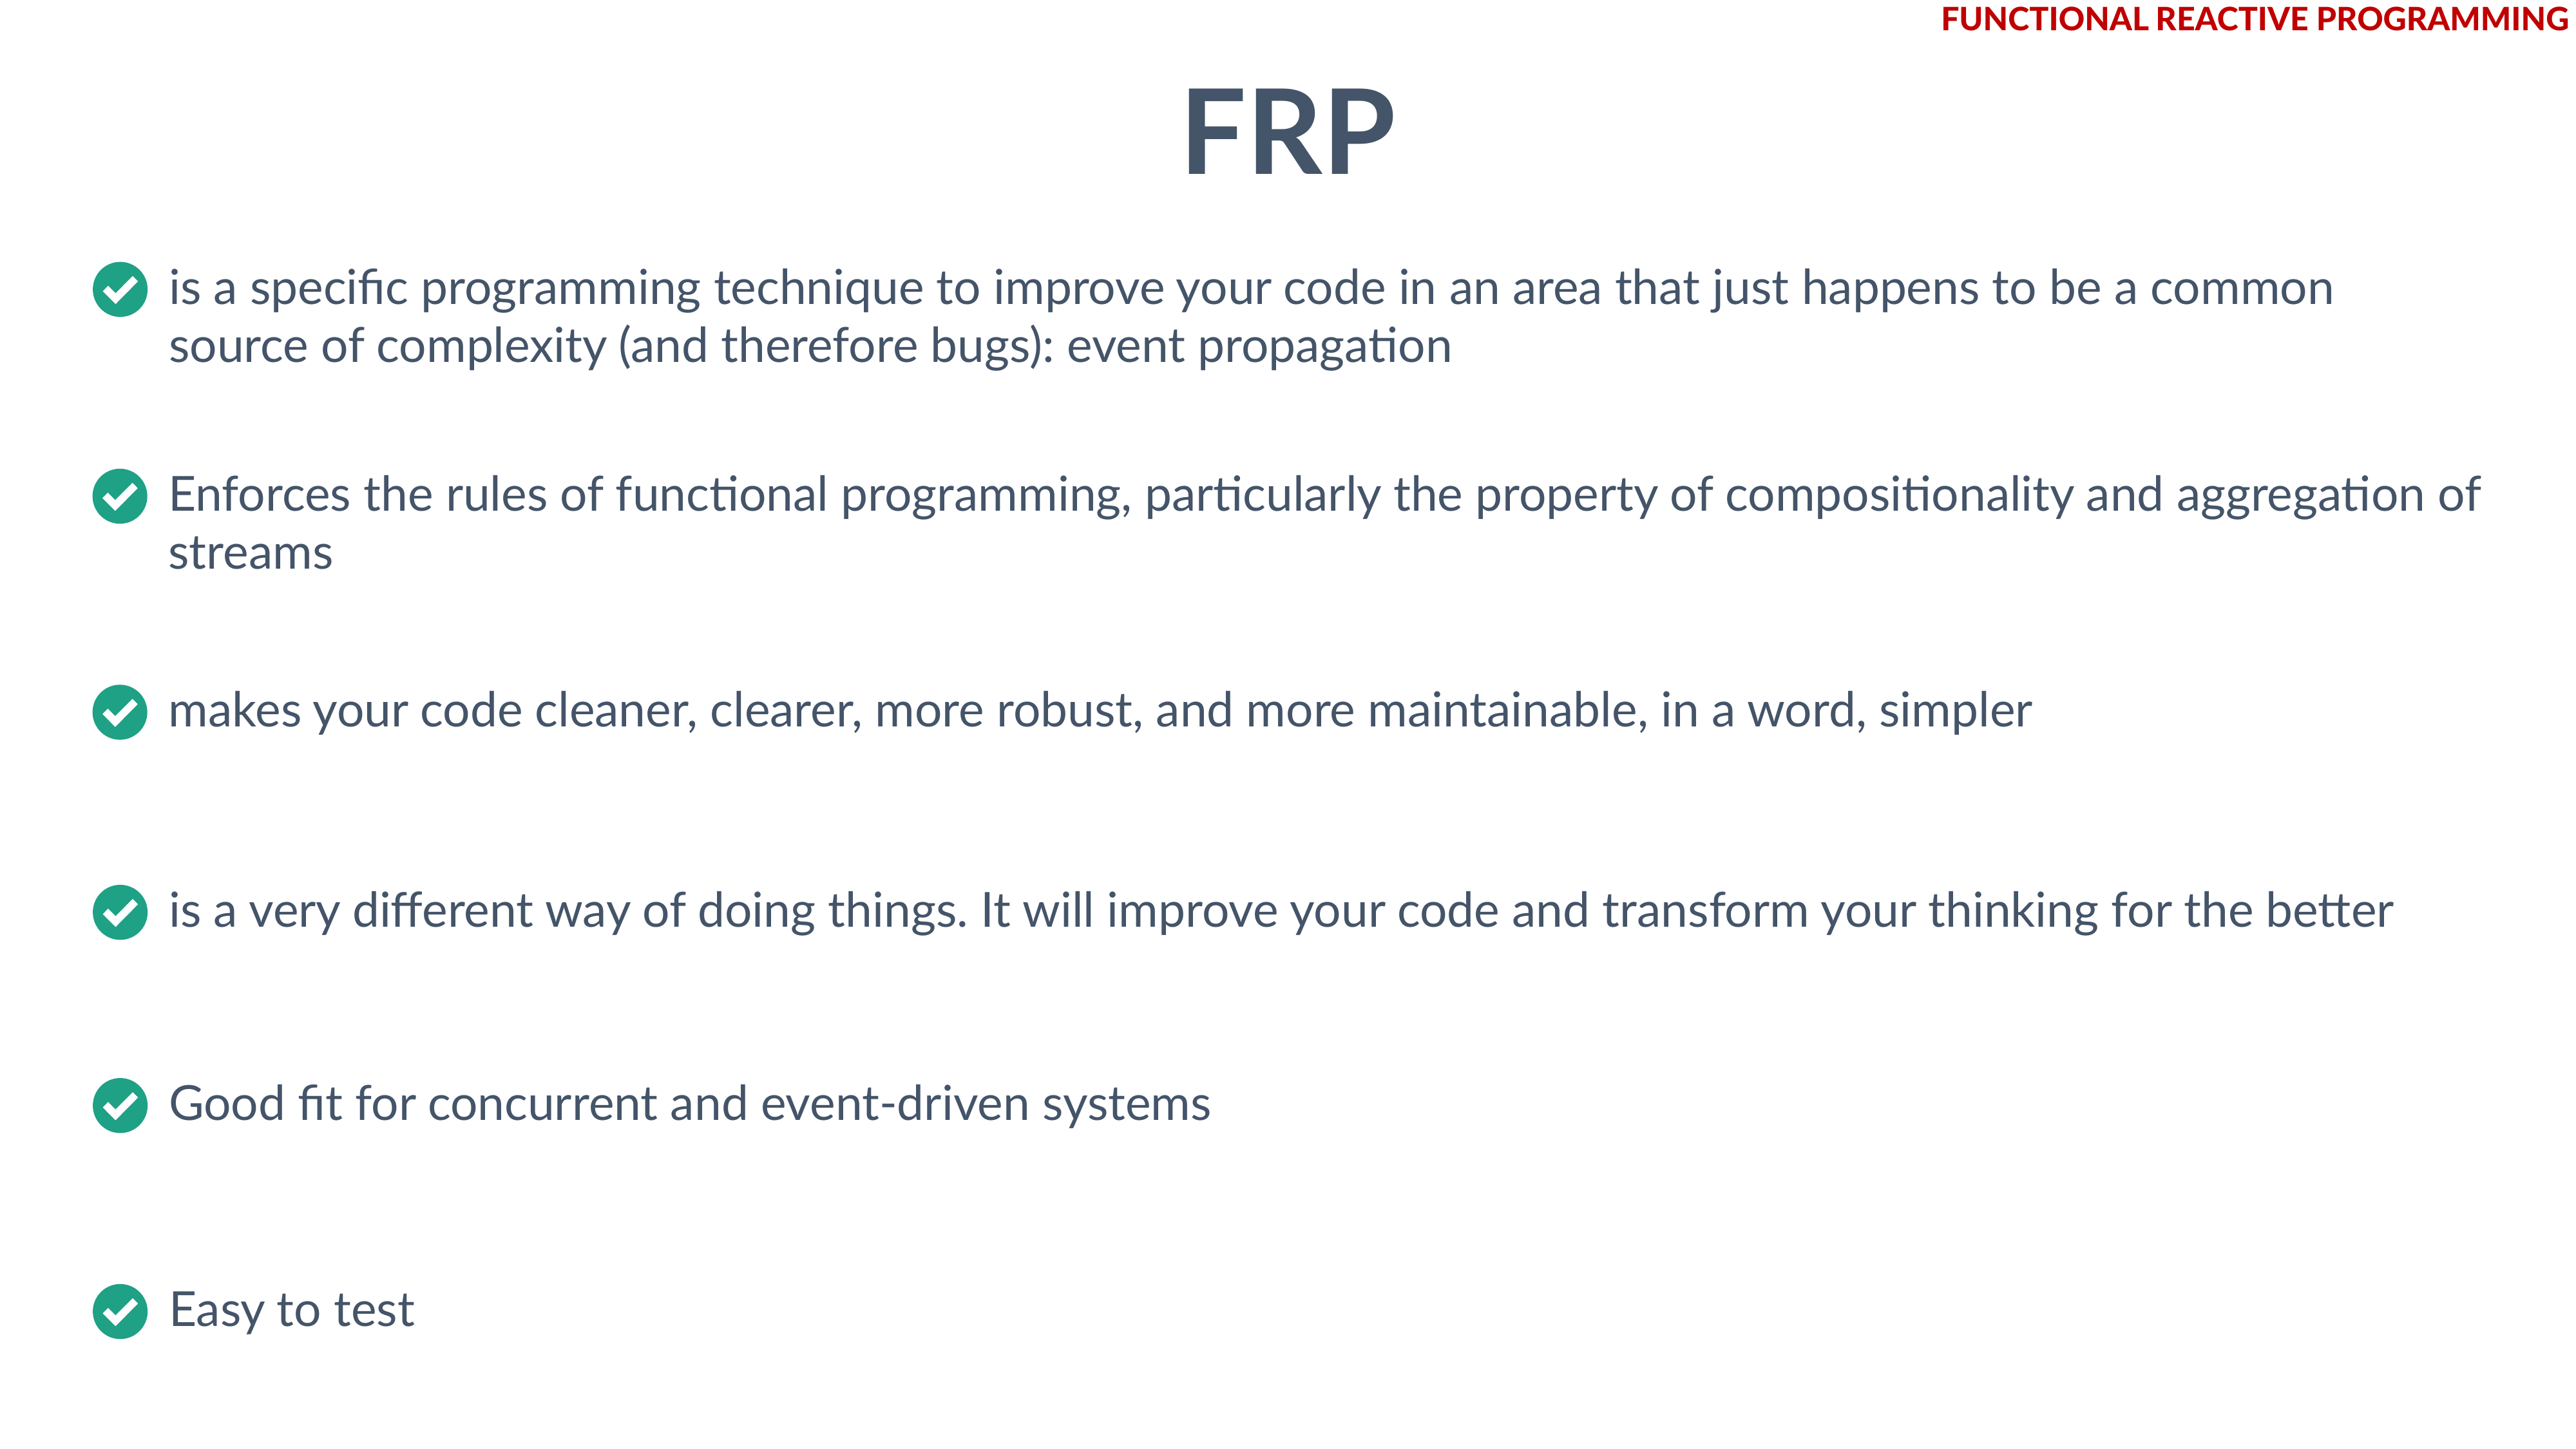

FUNCTIONAL REACTIVE PROGRAMMING
FRP
is a specific programming technique to improve your code in an area that just happens to be a common source of complexity (and therefore bugs): event propagation

Enforces the rules of functional programming, particularly the property of compositionality and aggregation of streams

makes your code cleaner, clearer, more robust, and more maintainable, in a word, simpler

is a very different way of doing things. It will improve your code and transform your thinking for the better

Good fit for concurrent and event-driven systems

Easy to test